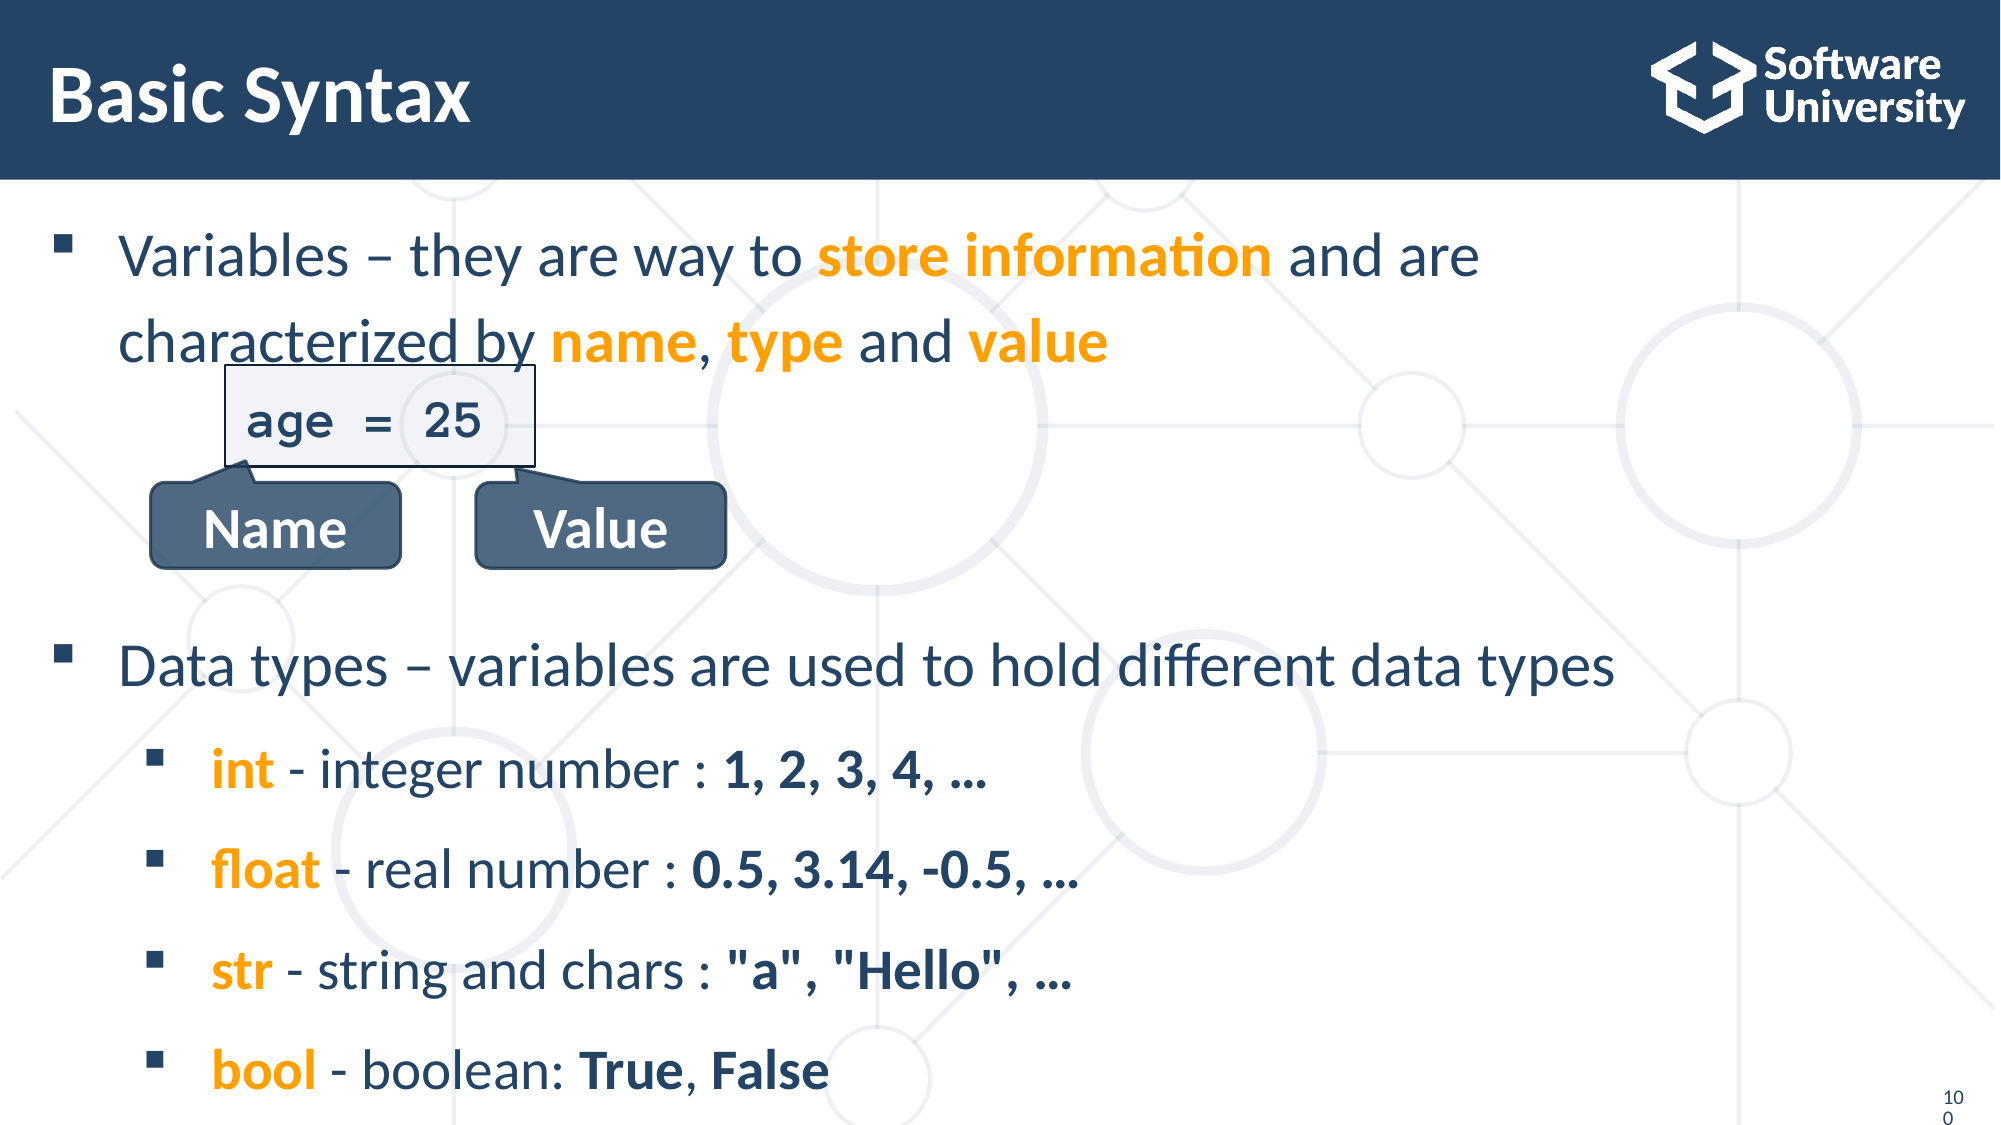

# Basic Syntax
Variables – they are way to store information and are
characterized by name, type and value

Data types – variables are used to hold different data types
int - integer number : 1, 2, 3, 4, …
float - real number : 0.5, 3.14, -0.5, …
str - string and chars : "a", "Hello", …
bool - boolean: True, False
age = 25
Name
Value
100